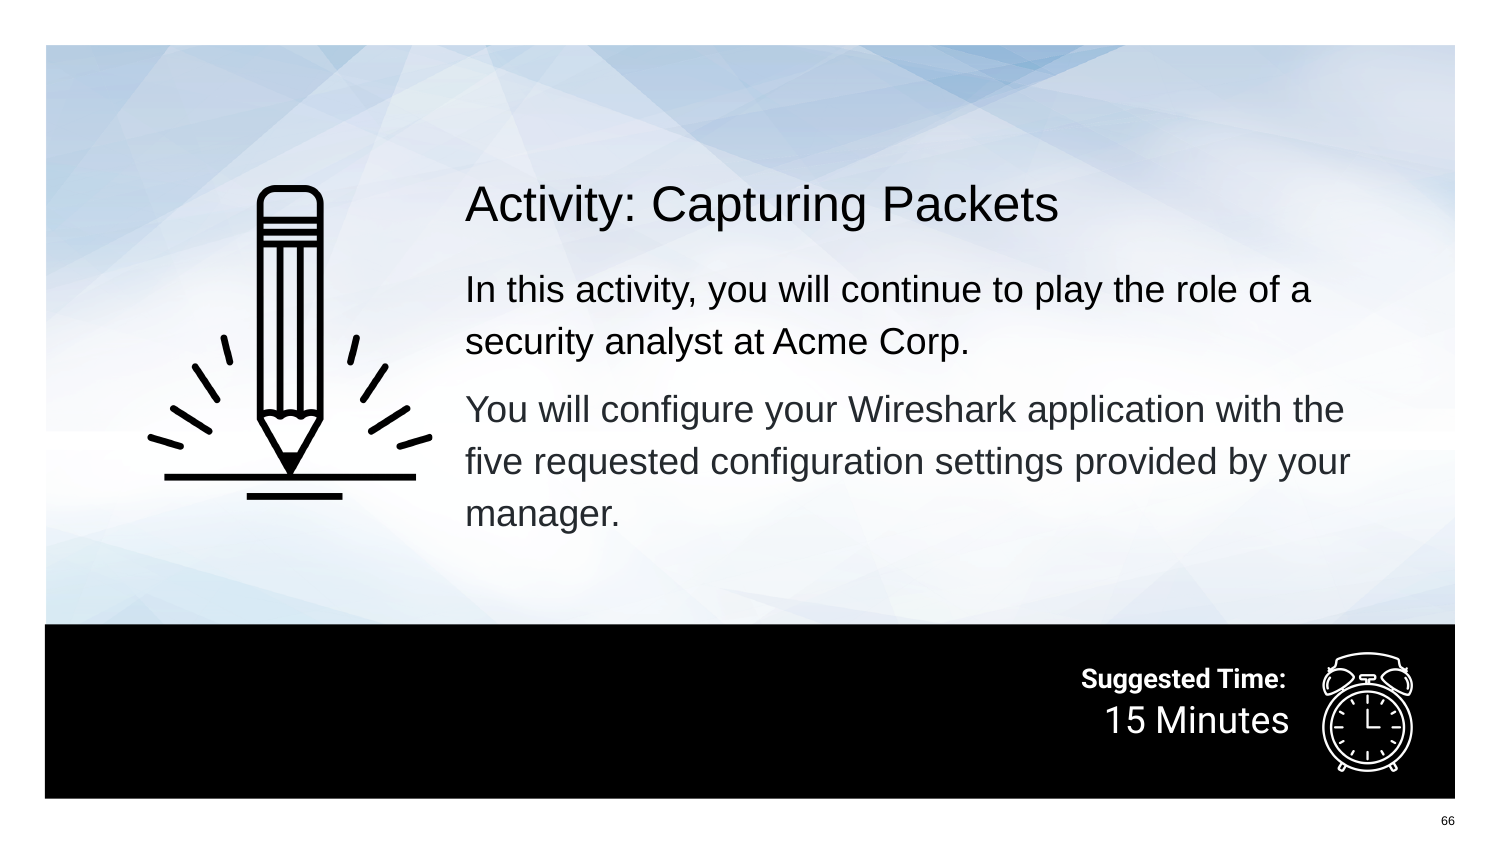

Activity: Capturing Packets

In this activity, you will continue to play the role of a security analyst at Acme Corp.
You will configure your Wireshark application with the five requested configuration settings provided by your manager.
# 15 Minutes
66